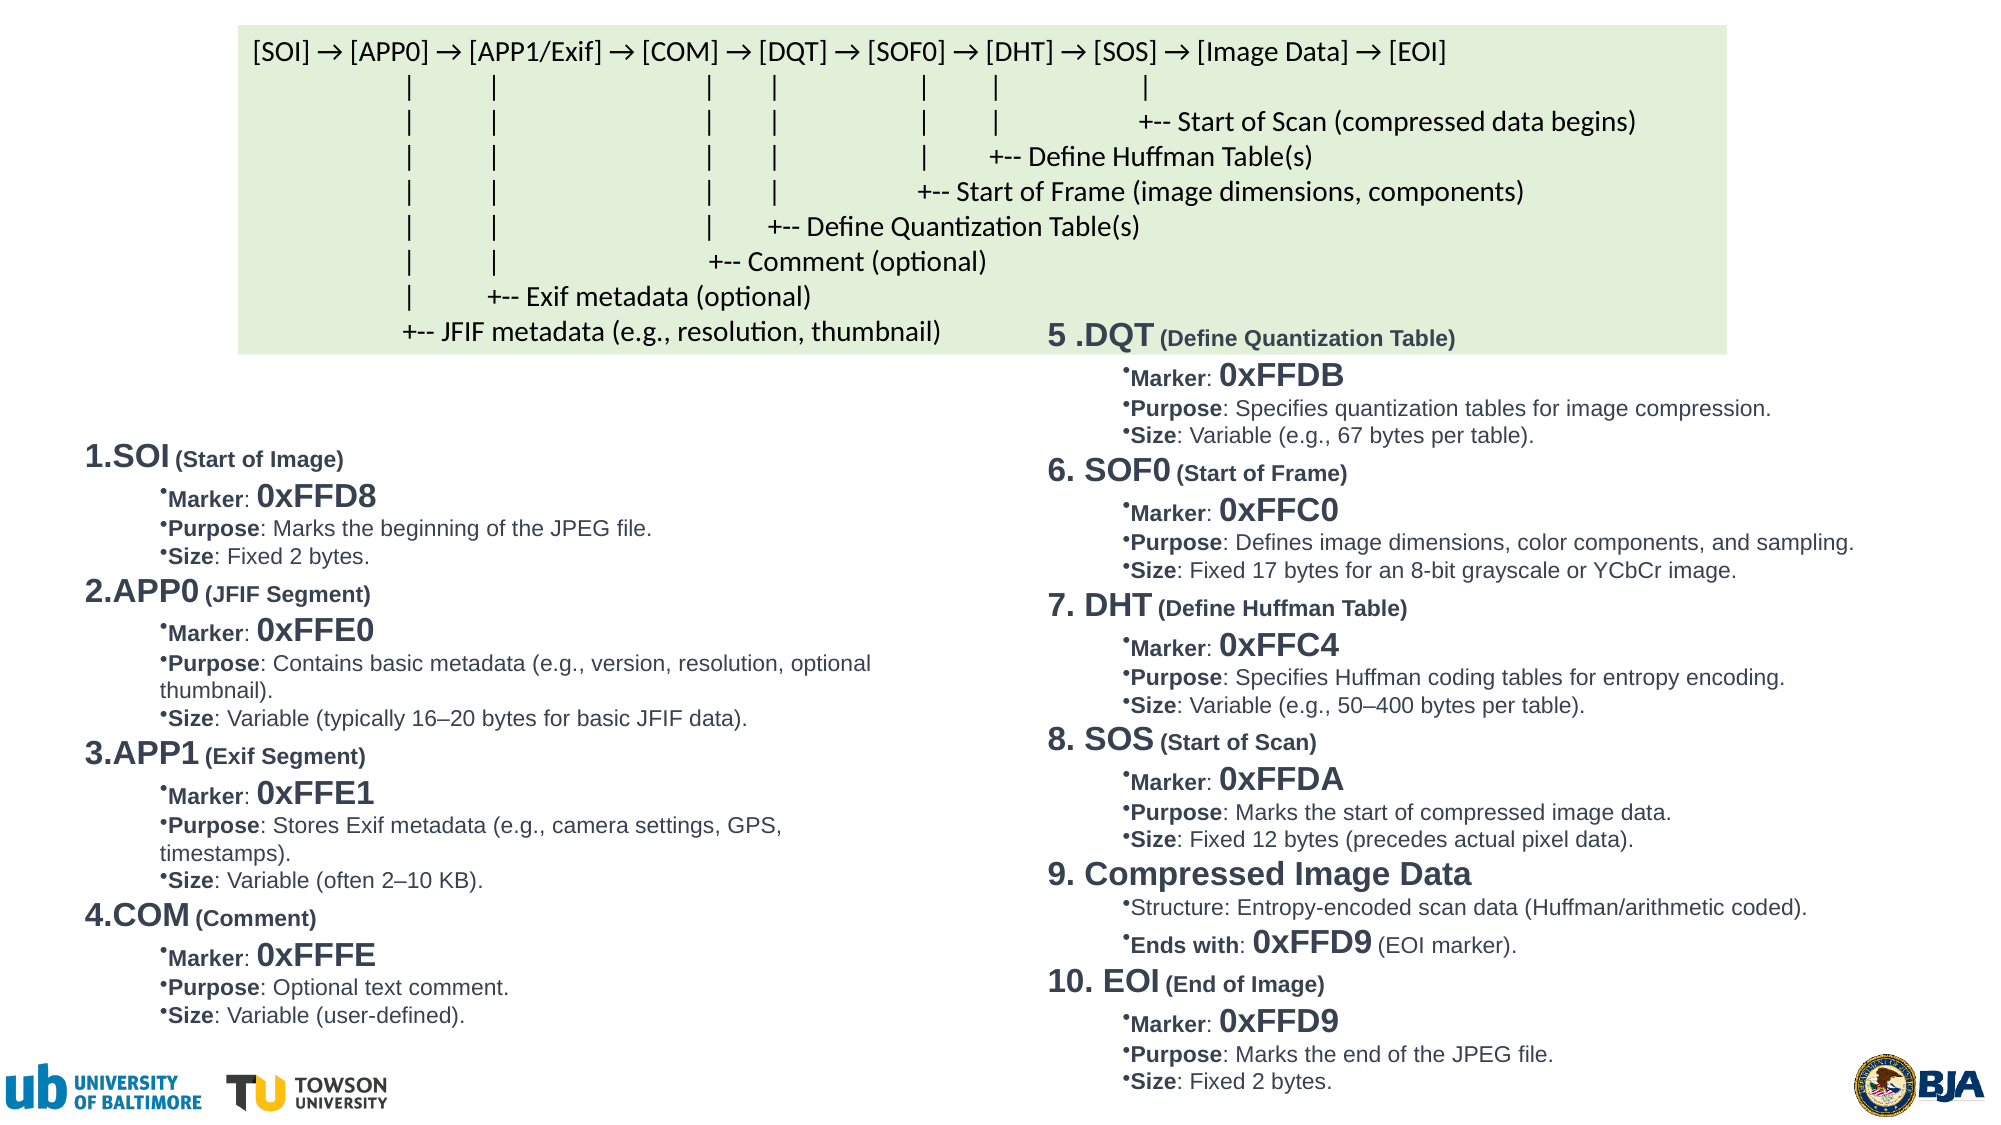

[SOI] → [APP0] → [APP1/Exif] → [COM] → [DQT] → [SOF0] → [DHT] → [SOS] → [Image Data] → [EOI]
	|           |          	|        |       	          |         |                     |
	|           |           	|        |        	          |         |                     +-- Start of Scan (compressed data begins)
	|           |           	|        |                     |         +-- Define Huffman Table(s)
	|           |           	|        |                     +-- Start of Frame (image dimensions, components)
	|           |           	|        +-- Define Quantization Table(s)
	|           |          	 +-- Comment (optional)
          	|           +-- Exif metadata (optional)
          	+-- JFIF metadata (e.g., resolution, thumbnail)
5 .DQT (Define Quantization Table)
Marker: 0xFFDB
Purpose: Specifies quantization tables for image compression.
Size: Variable (e.g., 67 bytes per table).
6. SOF0 (Start of Frame)
Marker: 0xFFC0
Purpose: Defines image dimensions, color components, and sampling.
Size: Fixed 17 bytes for an 8-bit grayscale or YCbCr image.
7. DHT (Define Huffman Table)
Marker: 0xFFC4
Purpose: Specifies Huffman coding tables for entropy encoding.
Size: Variable (e.g., 50–400 bytes per table).
8. SOS (Start of Scan)
Marker: 0xFFDA
Purpose: Marks the start of compressed image data.
Size: Fixed 12 bytes (precedes actual pixel data).
9. Compressed Image Data
Structure: Entropy-encoded scan data (Huffman/arithmetic coded).
Ends with: 0xFFD9 (EOI marker).
10. EOI (End of Image)
Marker: 0xFFD9
Purpose: Marks the end of the JPEG file.
Size: Fixed 2 bytes.
SOI (Start of Image)
Marker: 0xFFD8
Purpose: Marks the beginning of the JPEG file.
Size: Fixed 2 bytes.
APP0 (JFIF Segment)
Marker: 0xFFE0
Purpose: Contains basic metadata (e.g., version, resolution, optional thumbnail).
Size: Variable (typically 16–20 bytes for basic JFIF data).
APP1 (Exif Segment)
Marker: 0xFFE1
Purpose: Stores Exif metadata (e.g., camera settings, GPS, timestamps).
Size: Variable (often 2–10 KB).
COM (Comment)
Marker: 0xFFFE
Purpose: Optional text comment.
Size: Variable (user-defined).